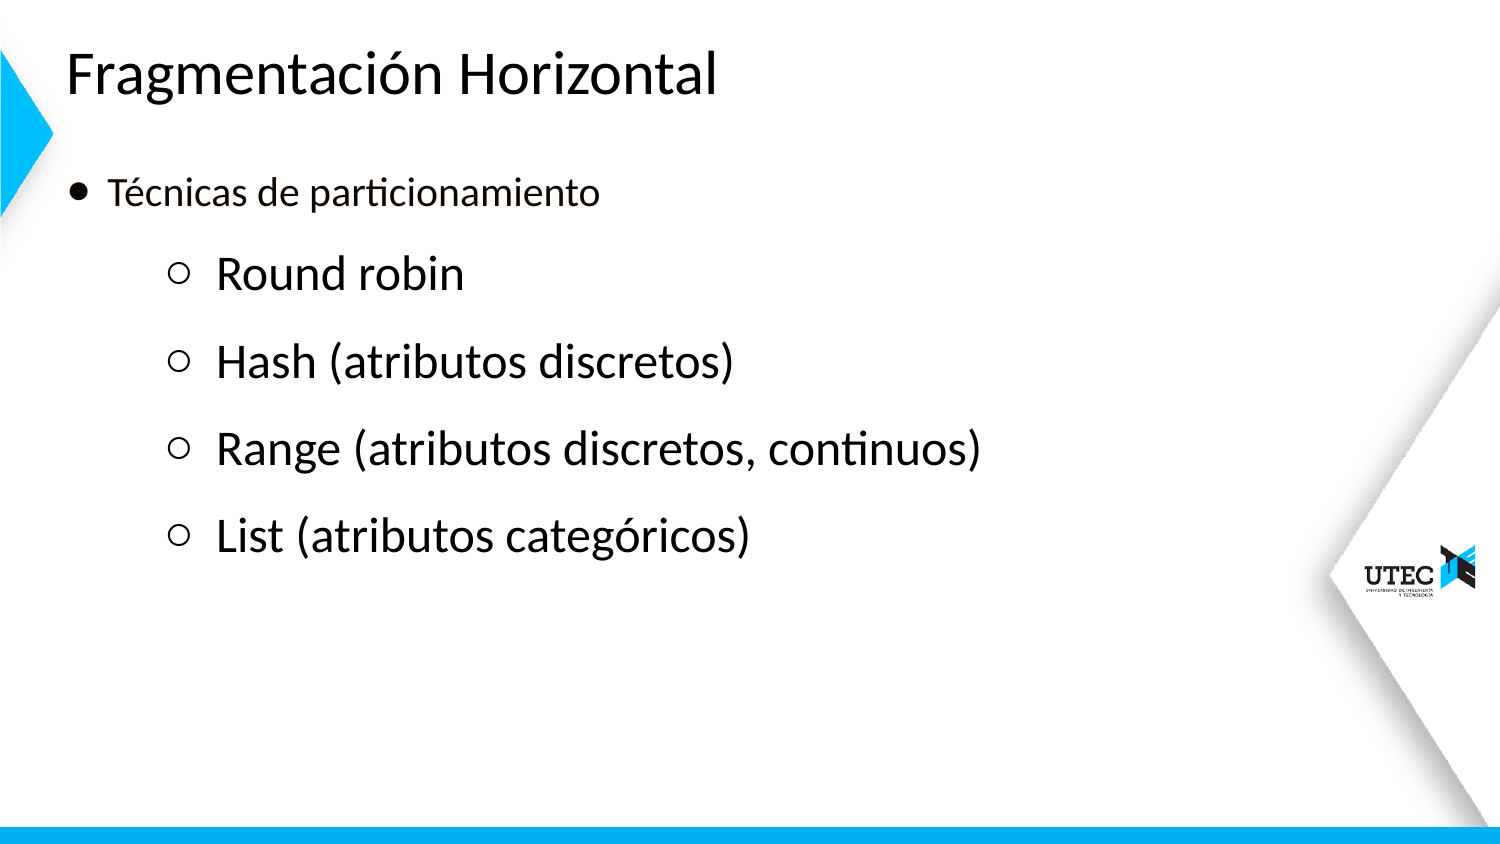

# Fragmentación Horizontal
Técnicas de particionamiento
Round robin
Hash (atributos discretos)
Range (atributos discretos, continuos)
List (atributos categóricos)